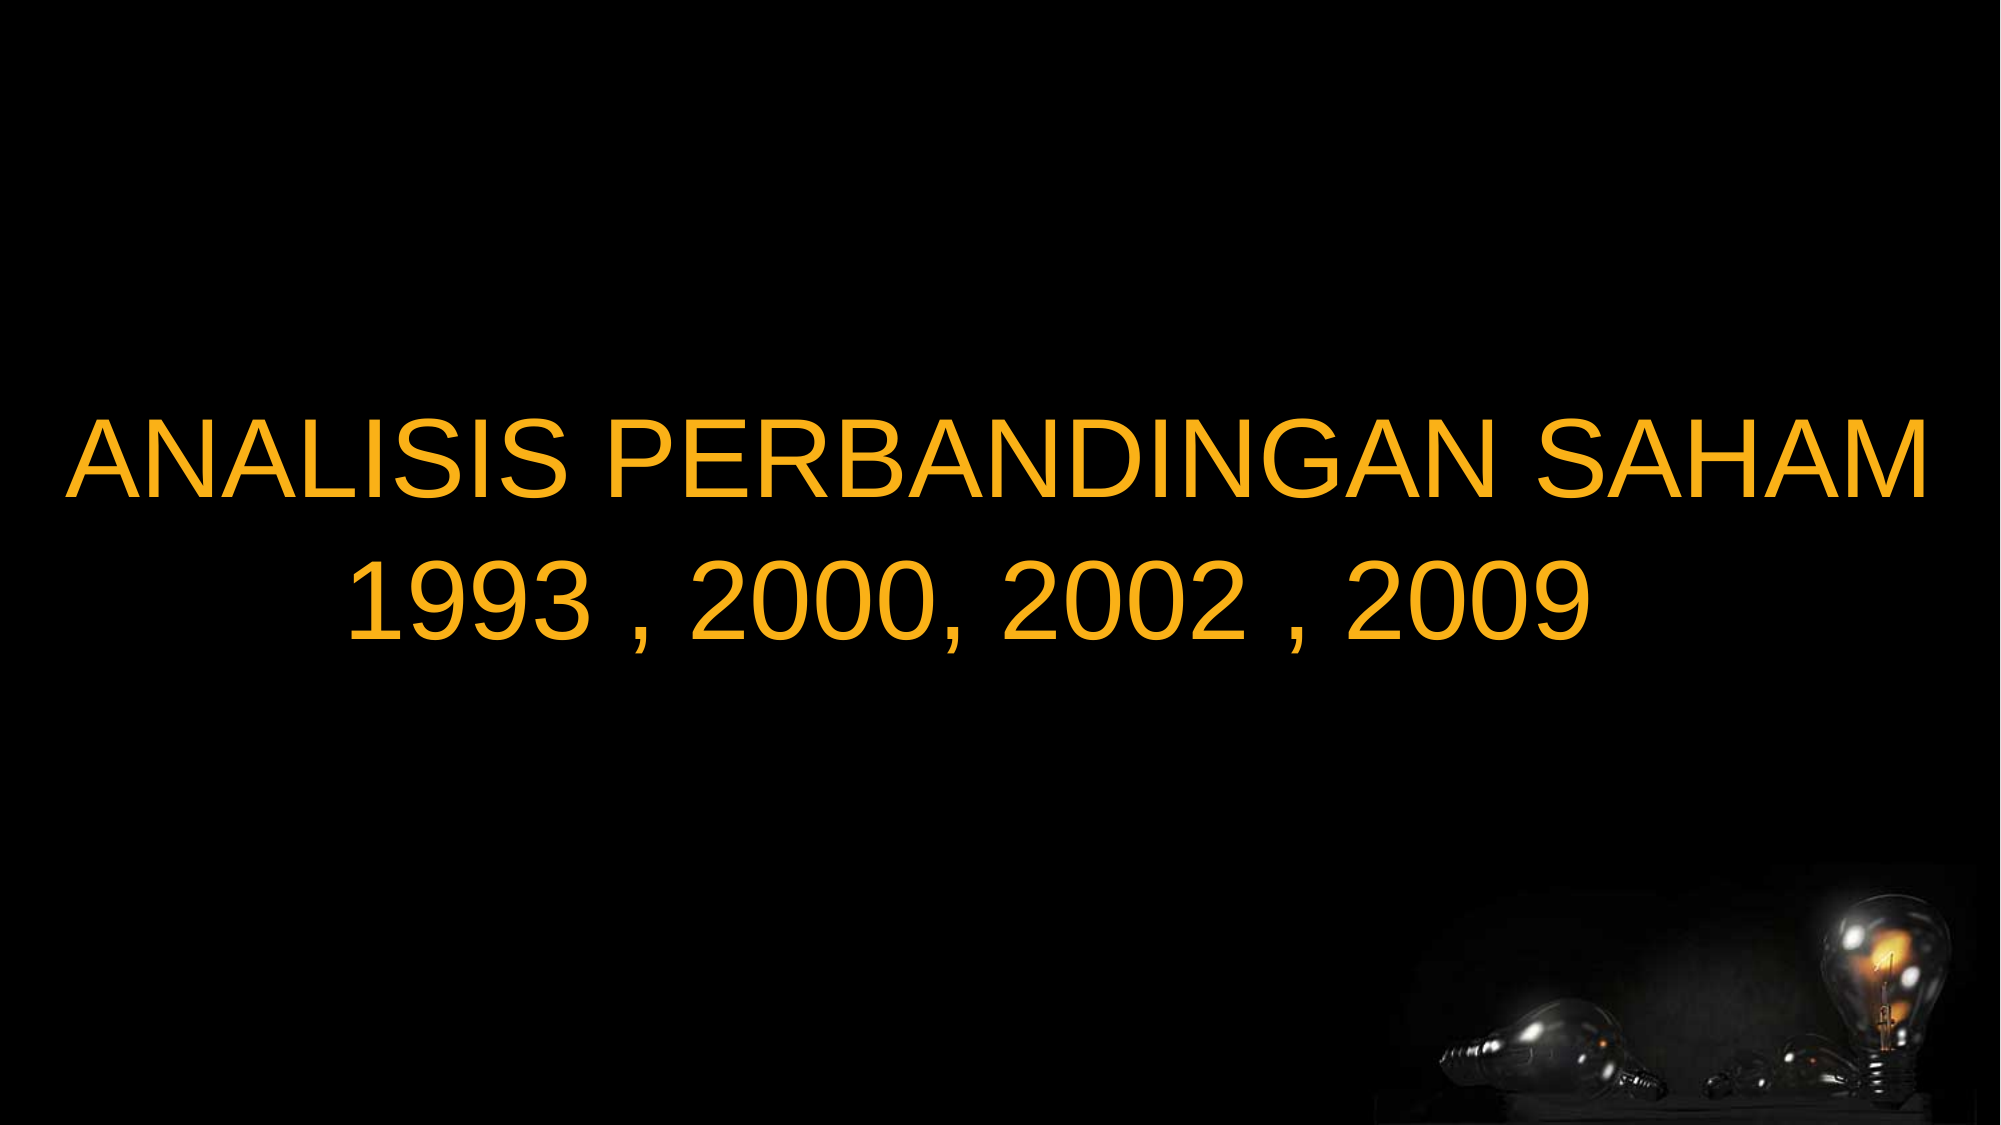

ANALISIS PERBANDINGAN SAHAM
1993 , 2000, 2002 , 2009